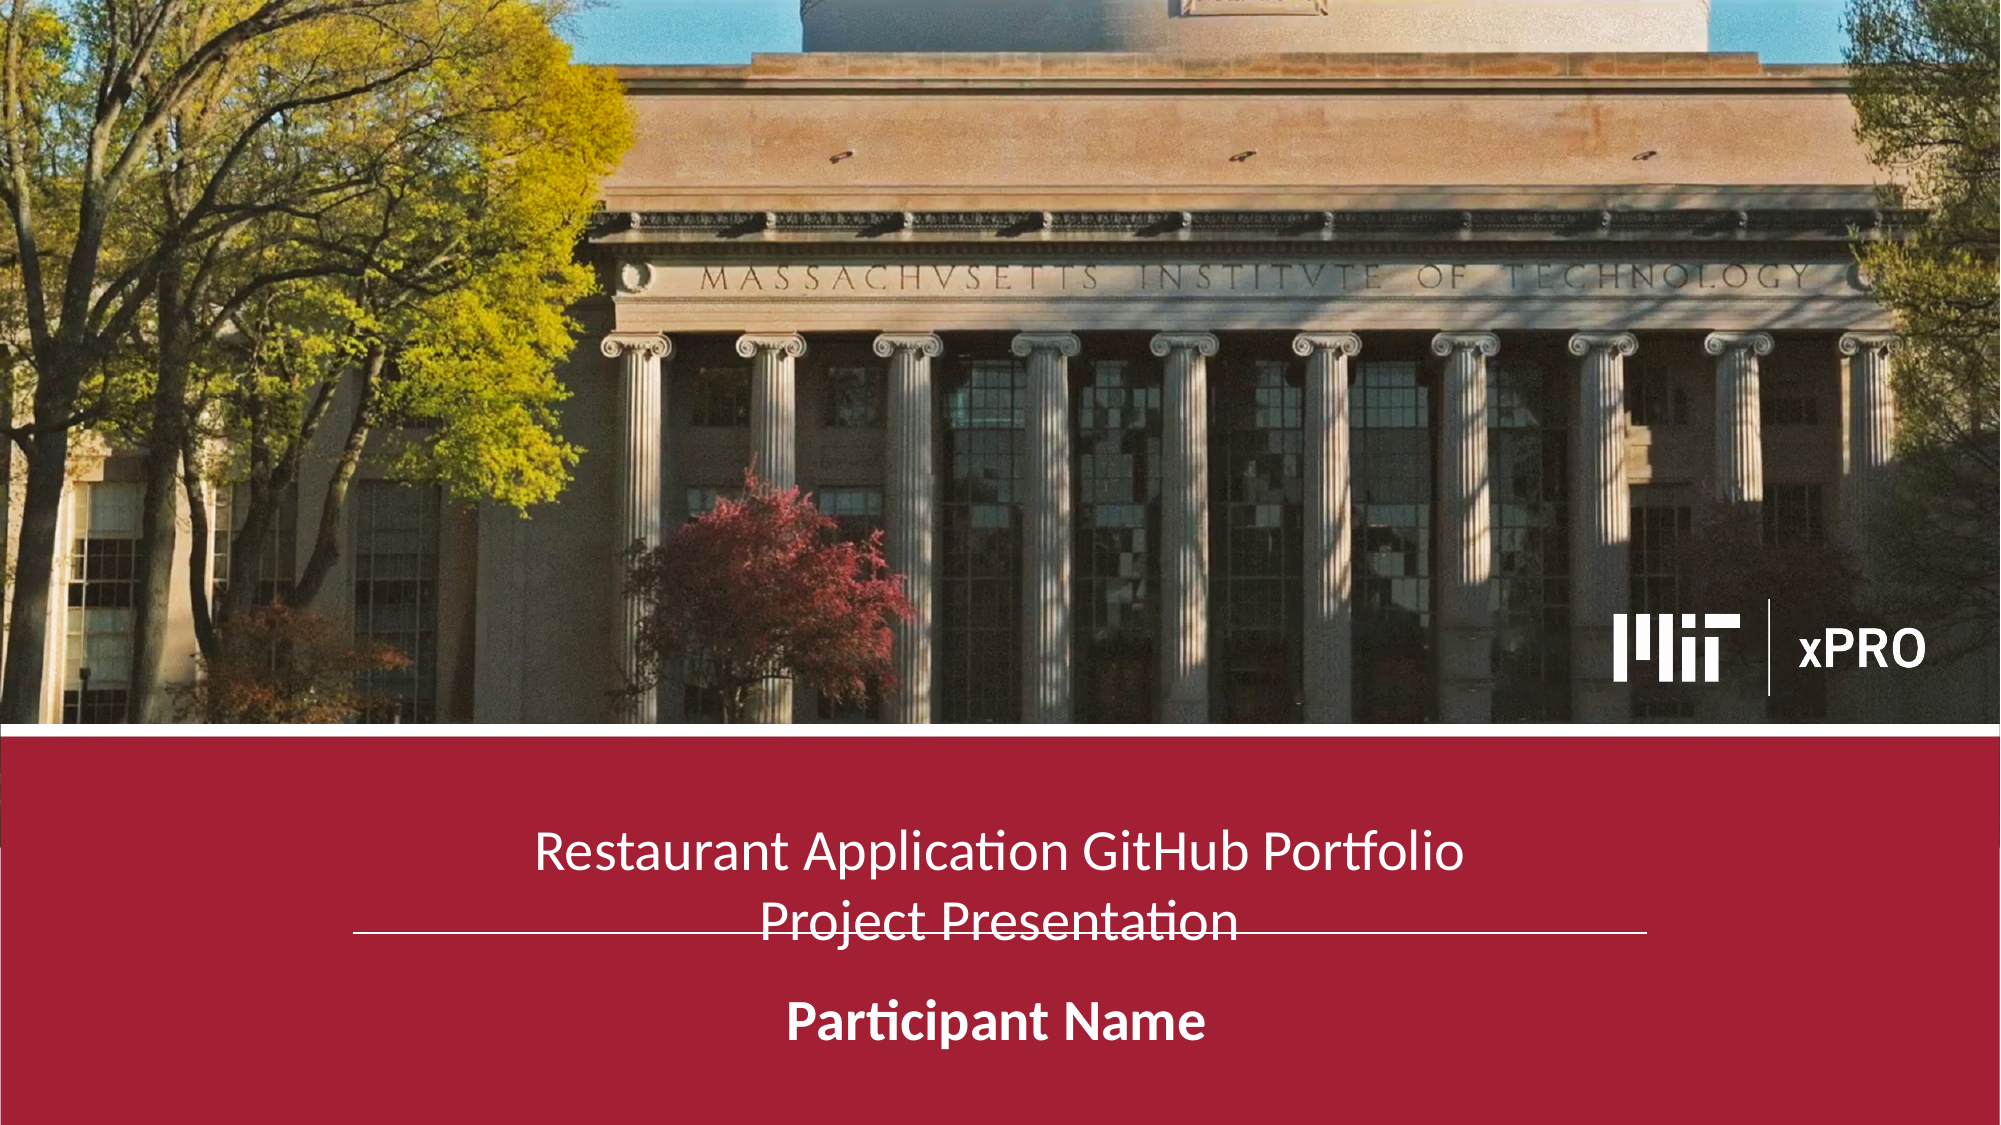

Restaurant Application GitHub Portfolio Project Presentation
Participant Name